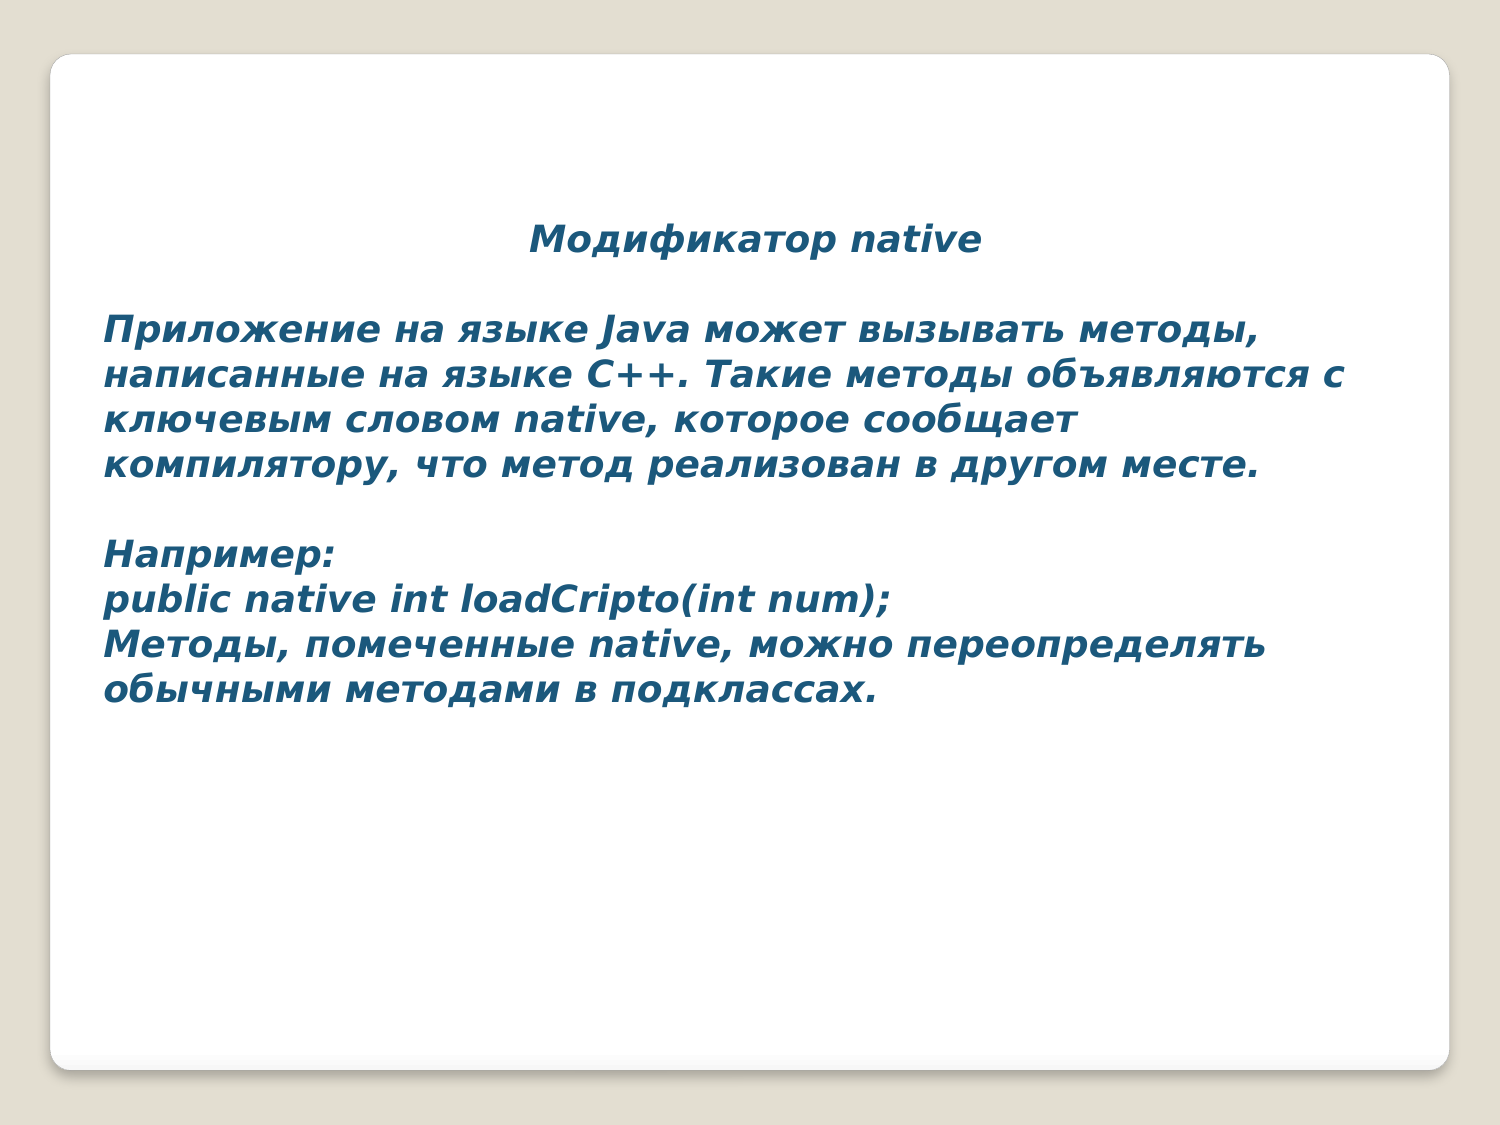

Модификатор native

Приложение на языке Java может вызывать методы, написанные на языке С++. Такие методы объявляются с ключевым словом native, которое сообщает
компилятору, что метод реализован в другом месте.

Например:
public native int loadCripto(int num);
Методы, помеченные native, можно переопределять обычными методами в подклассах.